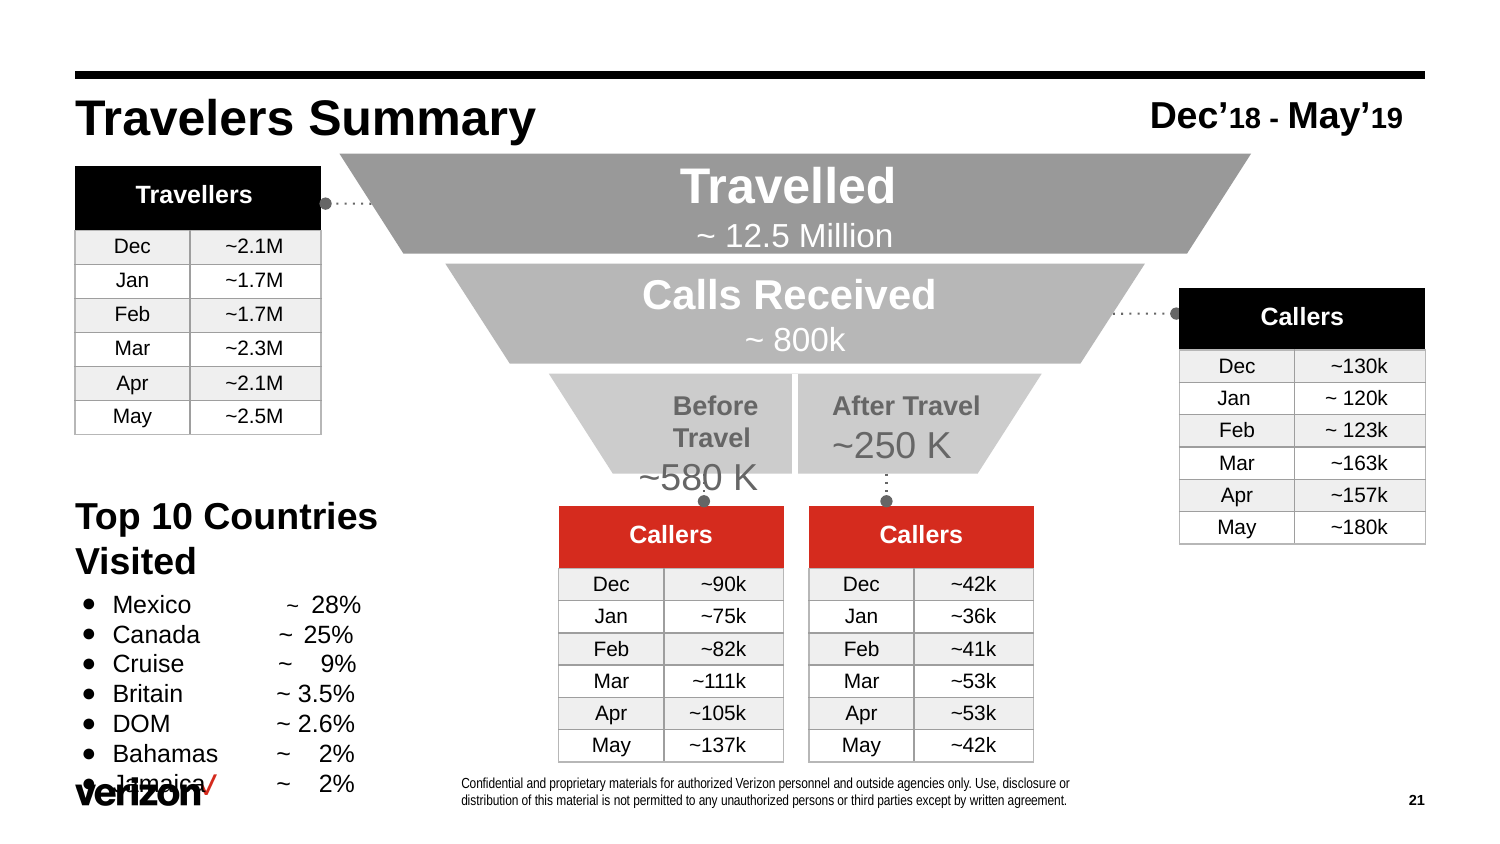

Dec’18 - May’19
# Travelers Summary

Travelled
~ 12.5 Million
| Travellers |  |
| --- | --- |
| Dec | ~2.1M |
| Jan | ~1.7M |
| Feb | ~1.7M |
| Mar | ~2.3M |
| Apr | ~2.1M |
| May | ~2.5M |
Calls Received
~ 800k

| Callers |  |
| --- | --- |
| Dec | ~130k |
| Jan | ~ 120k |
| Feb | ~ 123k |
| Mar | ~163k |
| Apr | ~157k |
| May | ~180k |
Before Travel
~580 K
After Travel ~250 K

Top 10 Countries Visited
Mexico	    ~  28%
Canada	    ~  25%
Cruise	   ~    9%
Britain	  ~ 3.5%
DOM	  ~ 2.6%
Bahamas	  ~    2%
Jamaica	  ~    2%
| Callers |  |
| --- | --- |
| Dec | ~90k |
| Jan | ~75k |
| Feb | ~82k |
| Mar | ~111k |
| Apr | ~105k |
| May | ~137k |
| Callers |  |
| --- | --- |
| Dec | ~42k |
| Jan | ~36k |
| Feb | ~41k |
| Mar | ~53k |
| Apr | ~53k |
| May | ~42k |
21